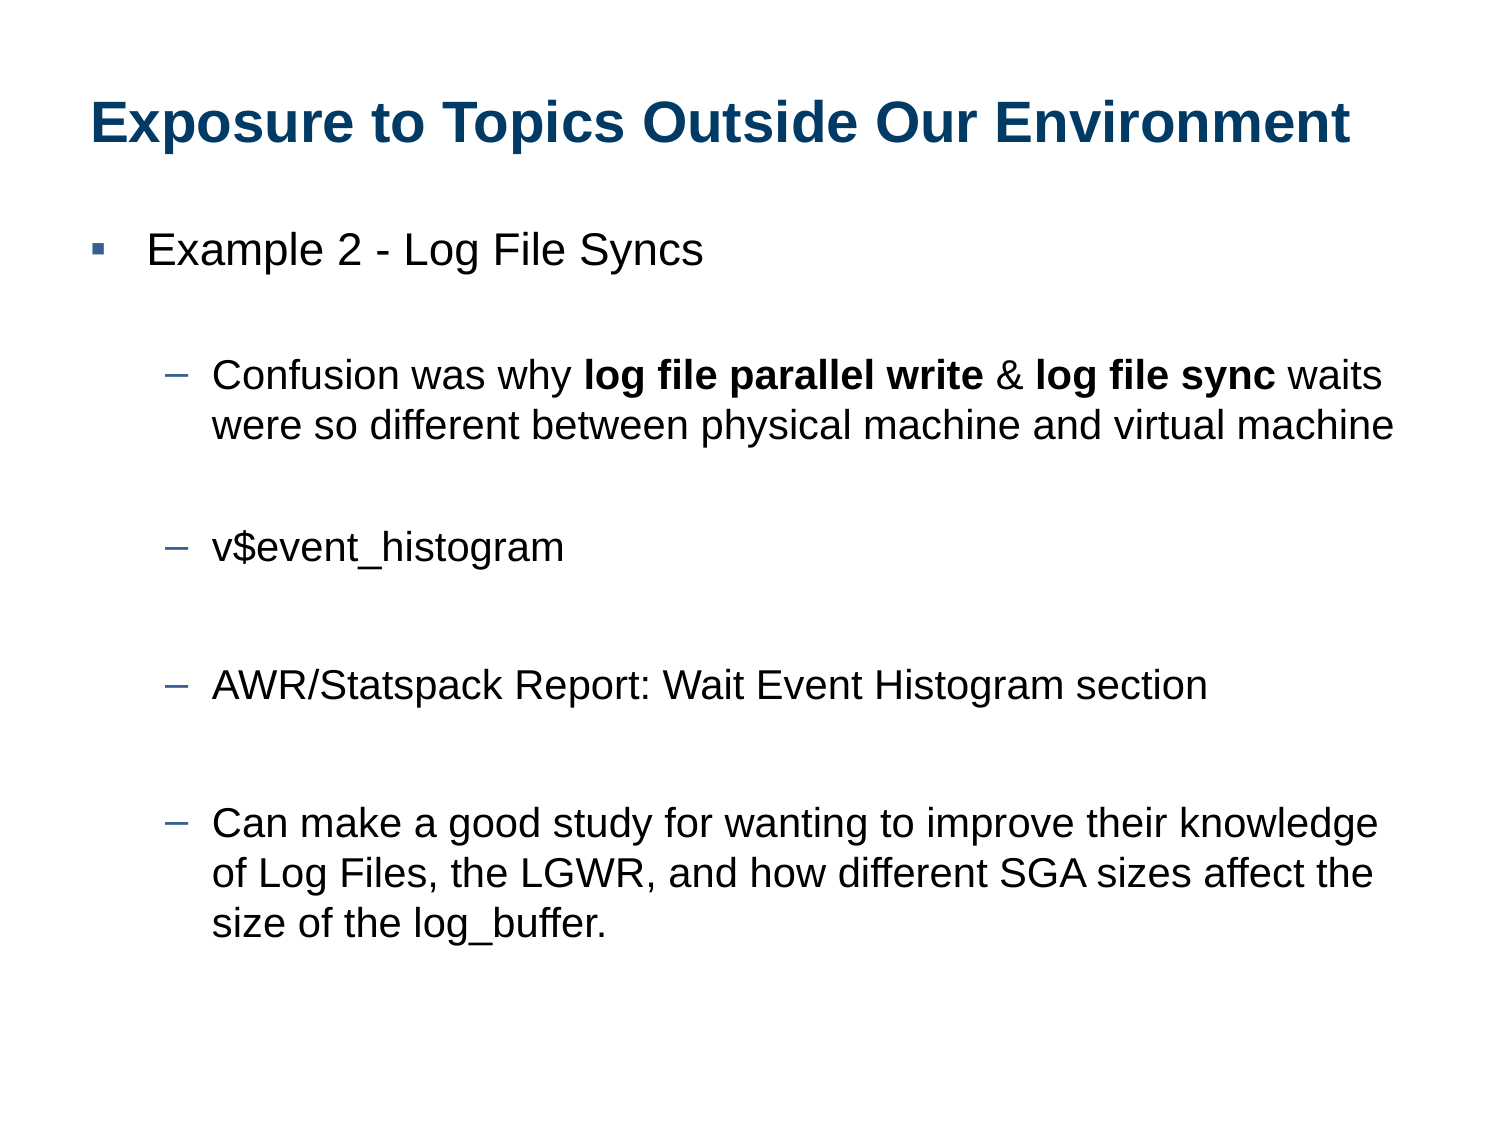

# Exposure to Topics Outside Our Environment
Example 2 - Log File Syncs

Confusion was why log file parallel write & log file sync waits were so different between physical machine and virtual machine

v$event_histogram

AWR/Statspack Report: Wait Event Histogram section

Can make a good study for wanting to improve their knowledge of Log Files, the LGWR, and how different SGA sizes affect the size of the log_buffer.
20